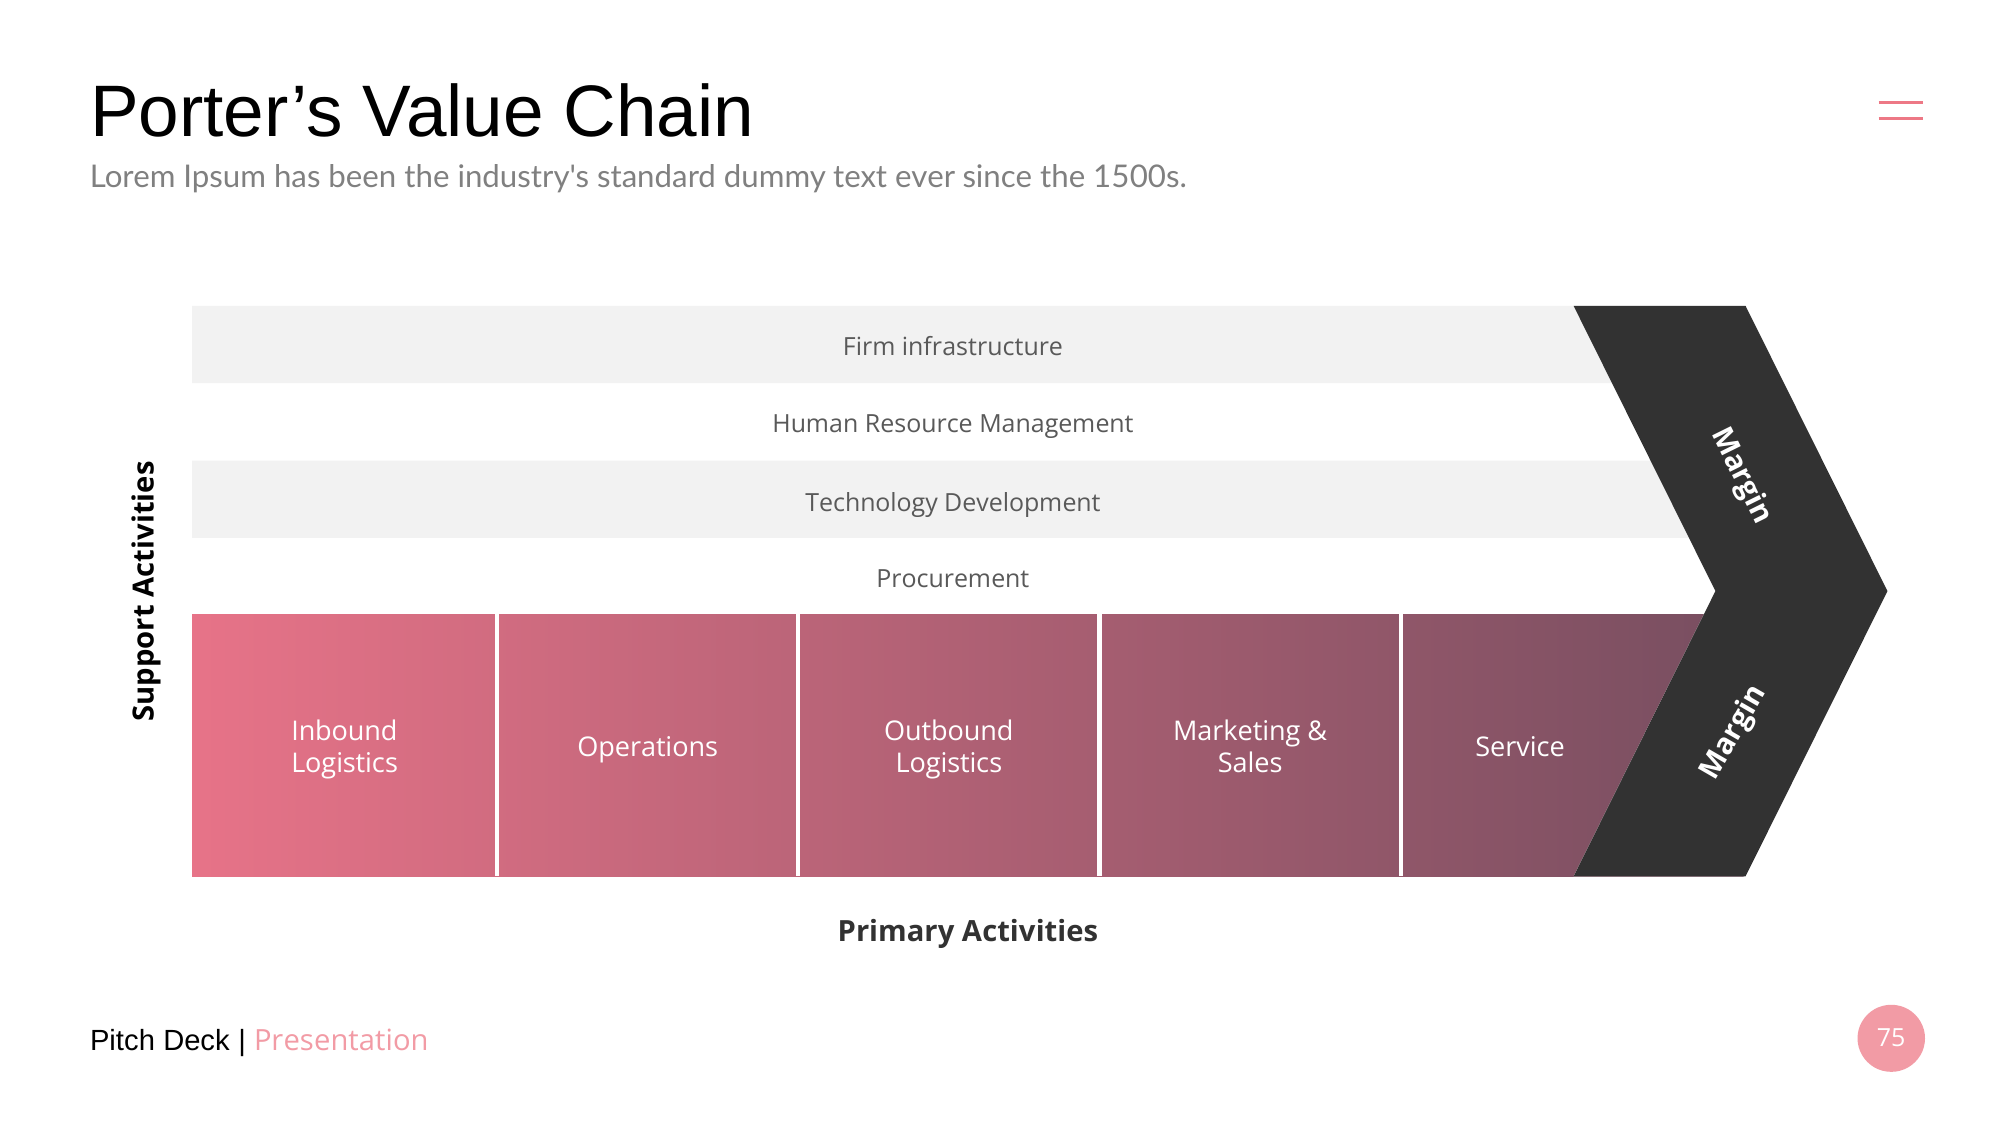

# Porter’s Value Chain
Lorem Ipsum has been the industry's standard dummy text ever since the 1500s.

Firm infrastructure
Human Resource Management
Margin

Technology Development
Procurement
Support Activities

Margin
Inbound
Logistics
Outbound
Logistics
Marketing &
Sales
Operations
Service
Primary Activities
Pitch Deck | Presentation
75